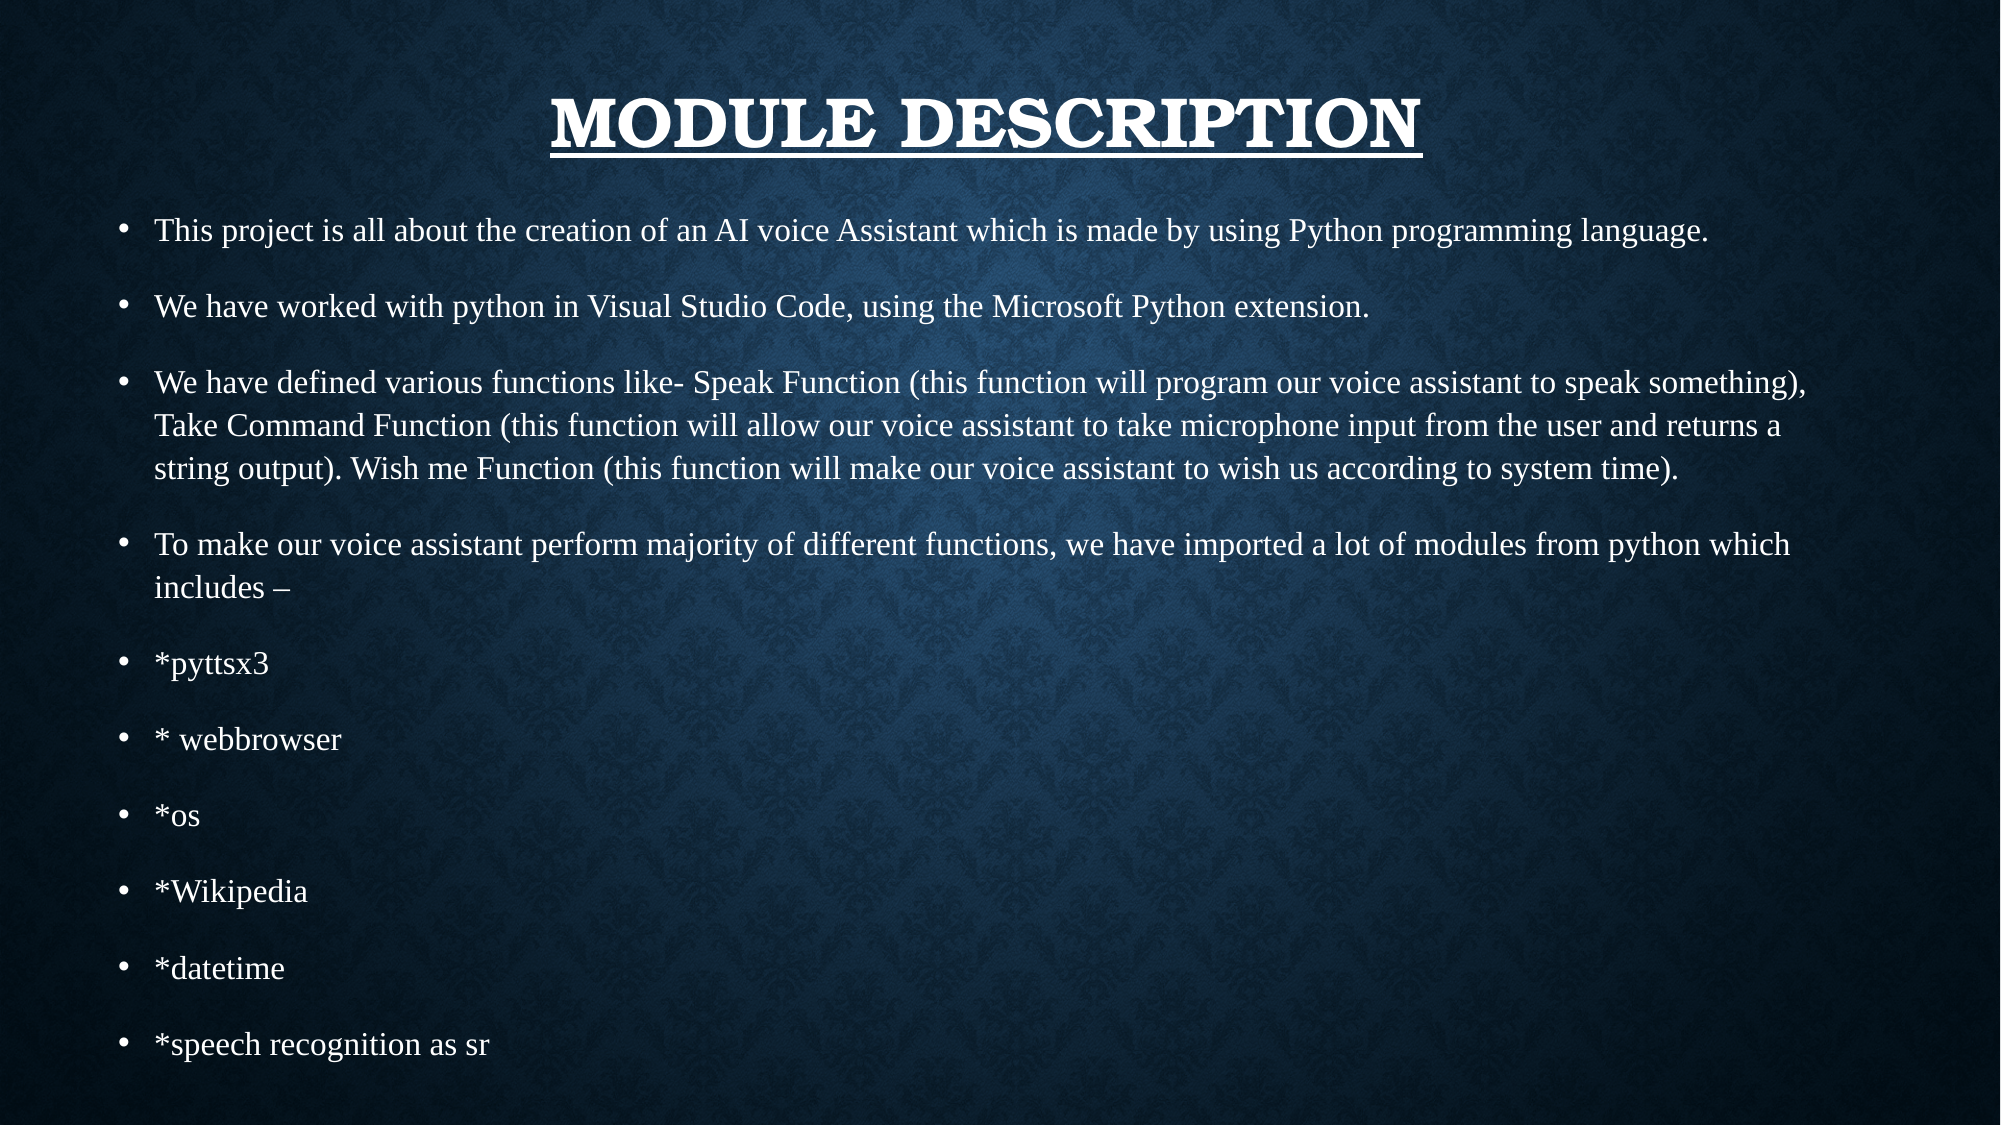

# MODULE DESCRIPTION
This project is all about the creation of an AI voice Assistant which is made by using Python programming language.
We have worked with python in Visual Studio Code, using the Microsoft Python extension.
We have defined various functions like- Speak Function (this function will program our voice assistant to speak something), Take Command Function (this function will allow our voice assistant to take microphone input from the user and returns a string output). Wish me Function (this function will make our voice assistant to wish us according to system time).
To make our voice assistant perform majority of different functions, we have imported a lot of modules from python which includes –
*pyttsx3
* webbrowser
*os
*Wikipedia
*datetime
*speech recognition as sr